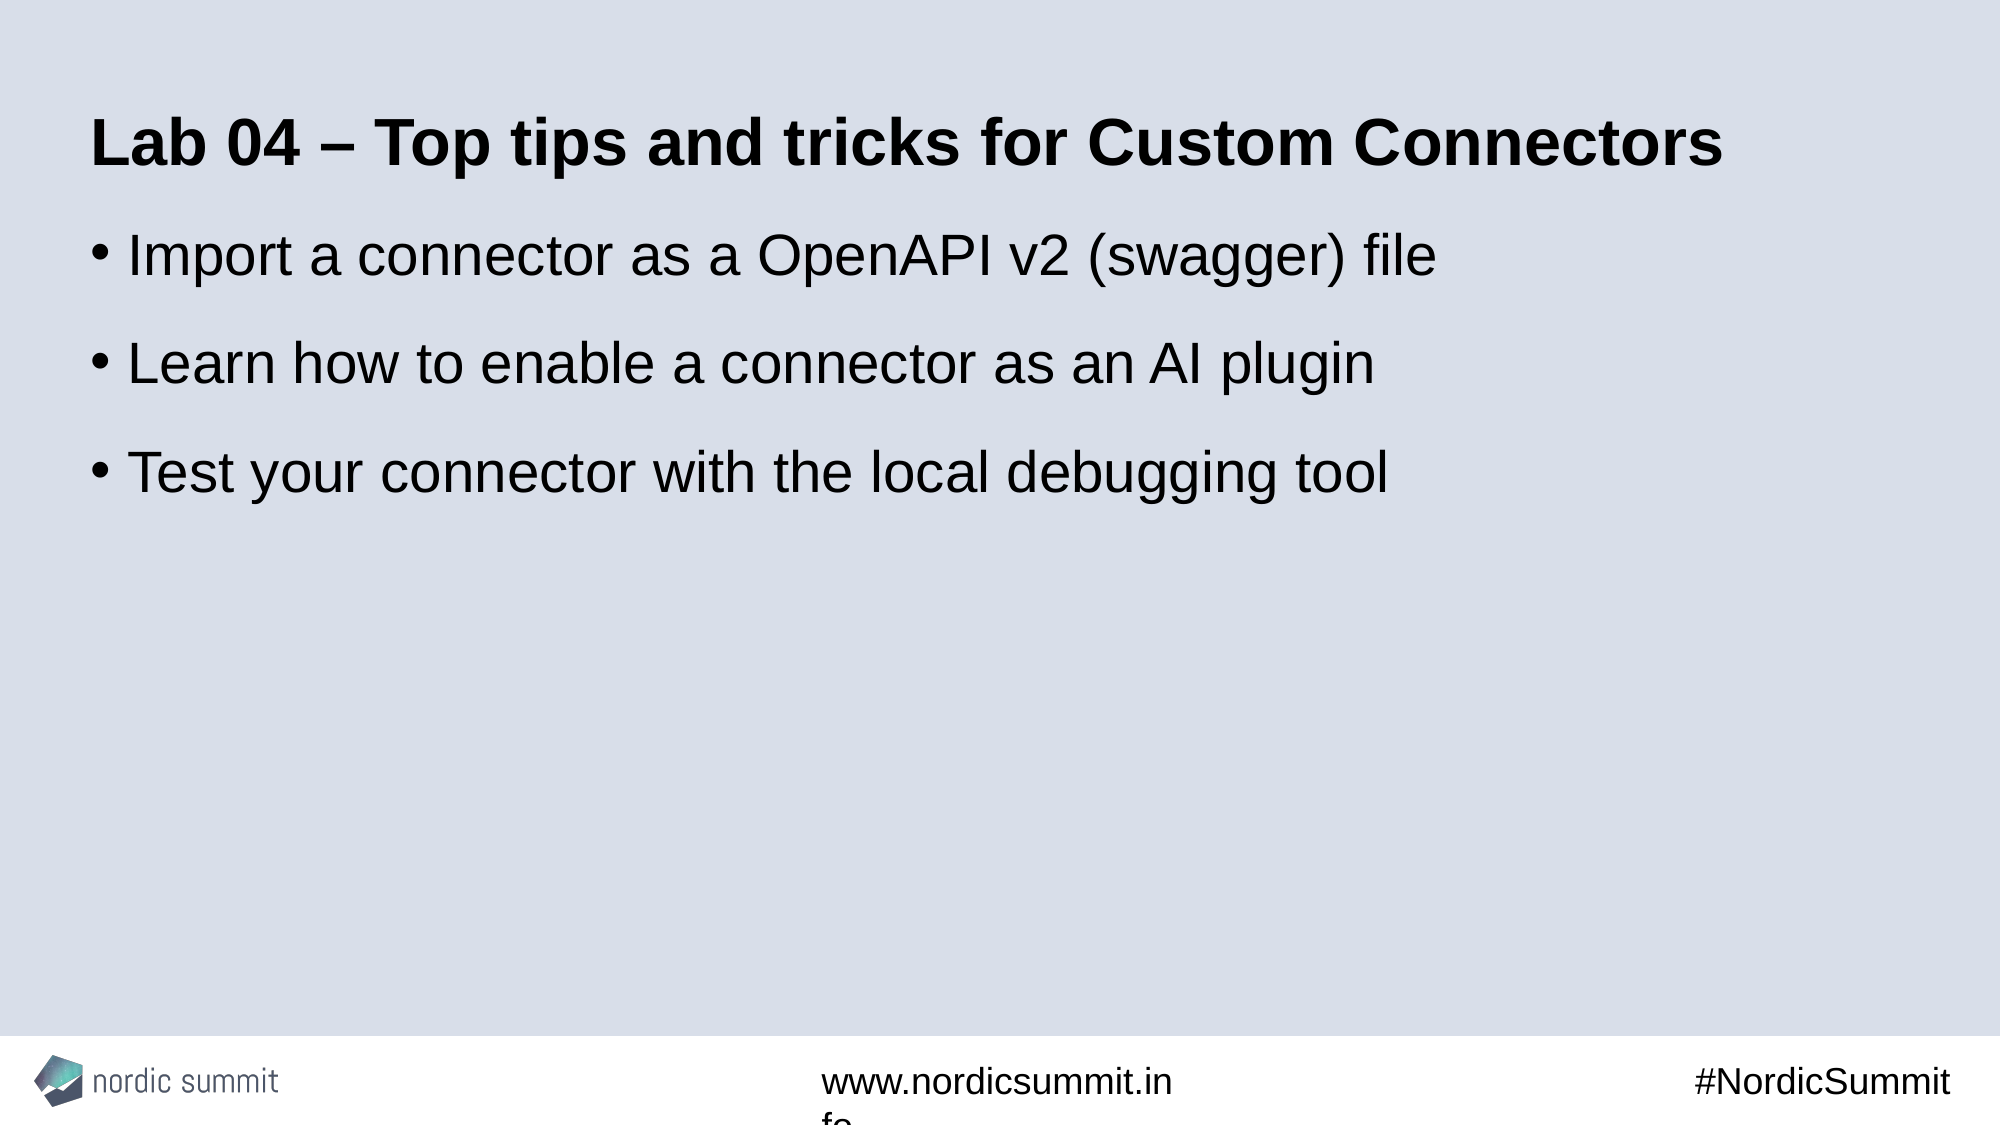

# Lab 04 – Top tips and tricks for Custom Connectors
Import a connector as a OpenAPI v2 (swagger) file
Learn how to enable a connector as an AI plugin
Test your connector with the local debugging tool